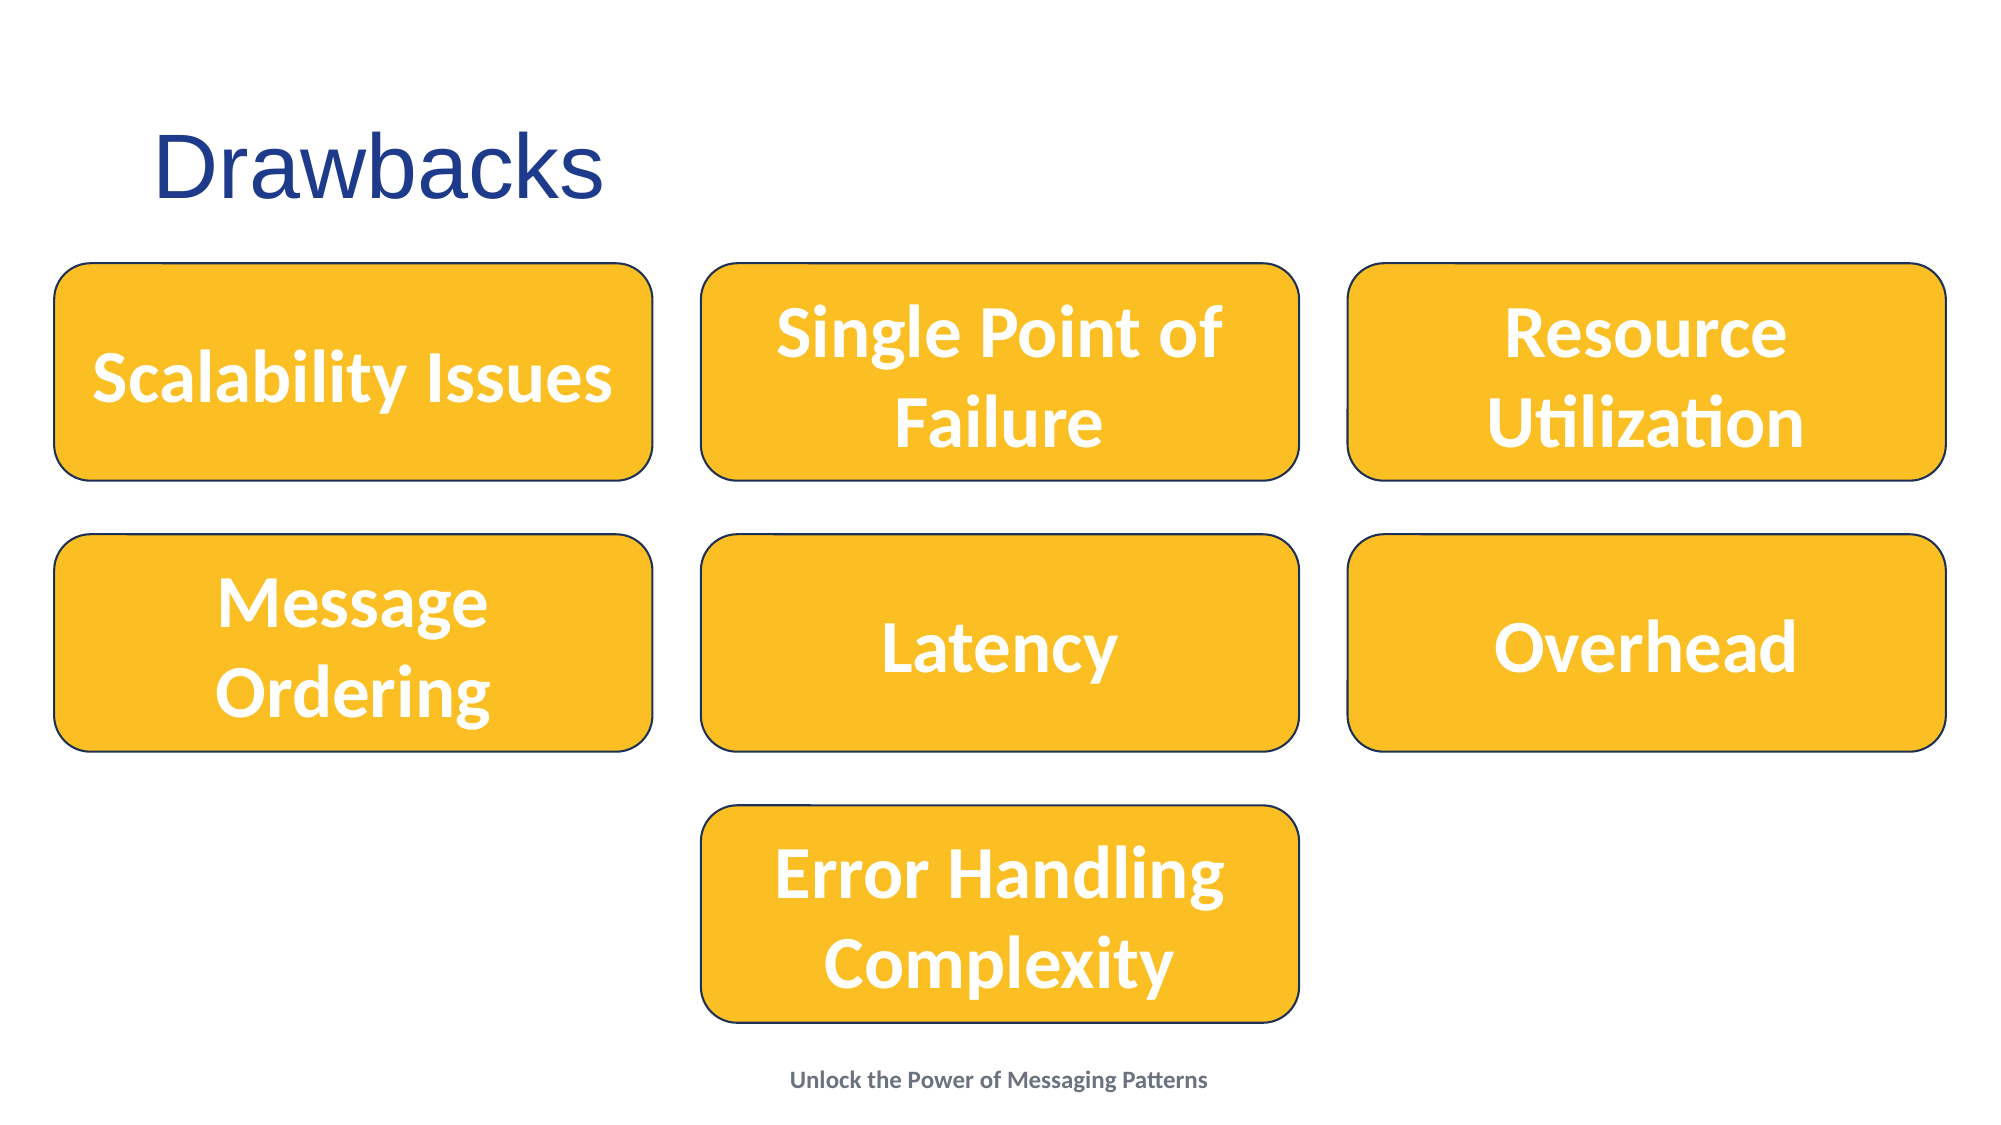

# Drawbacks
Resource Utilization
Scalability Issues
Single Point of Failure
Overhead
Message Ordering
Latency
Error Handling Complexity